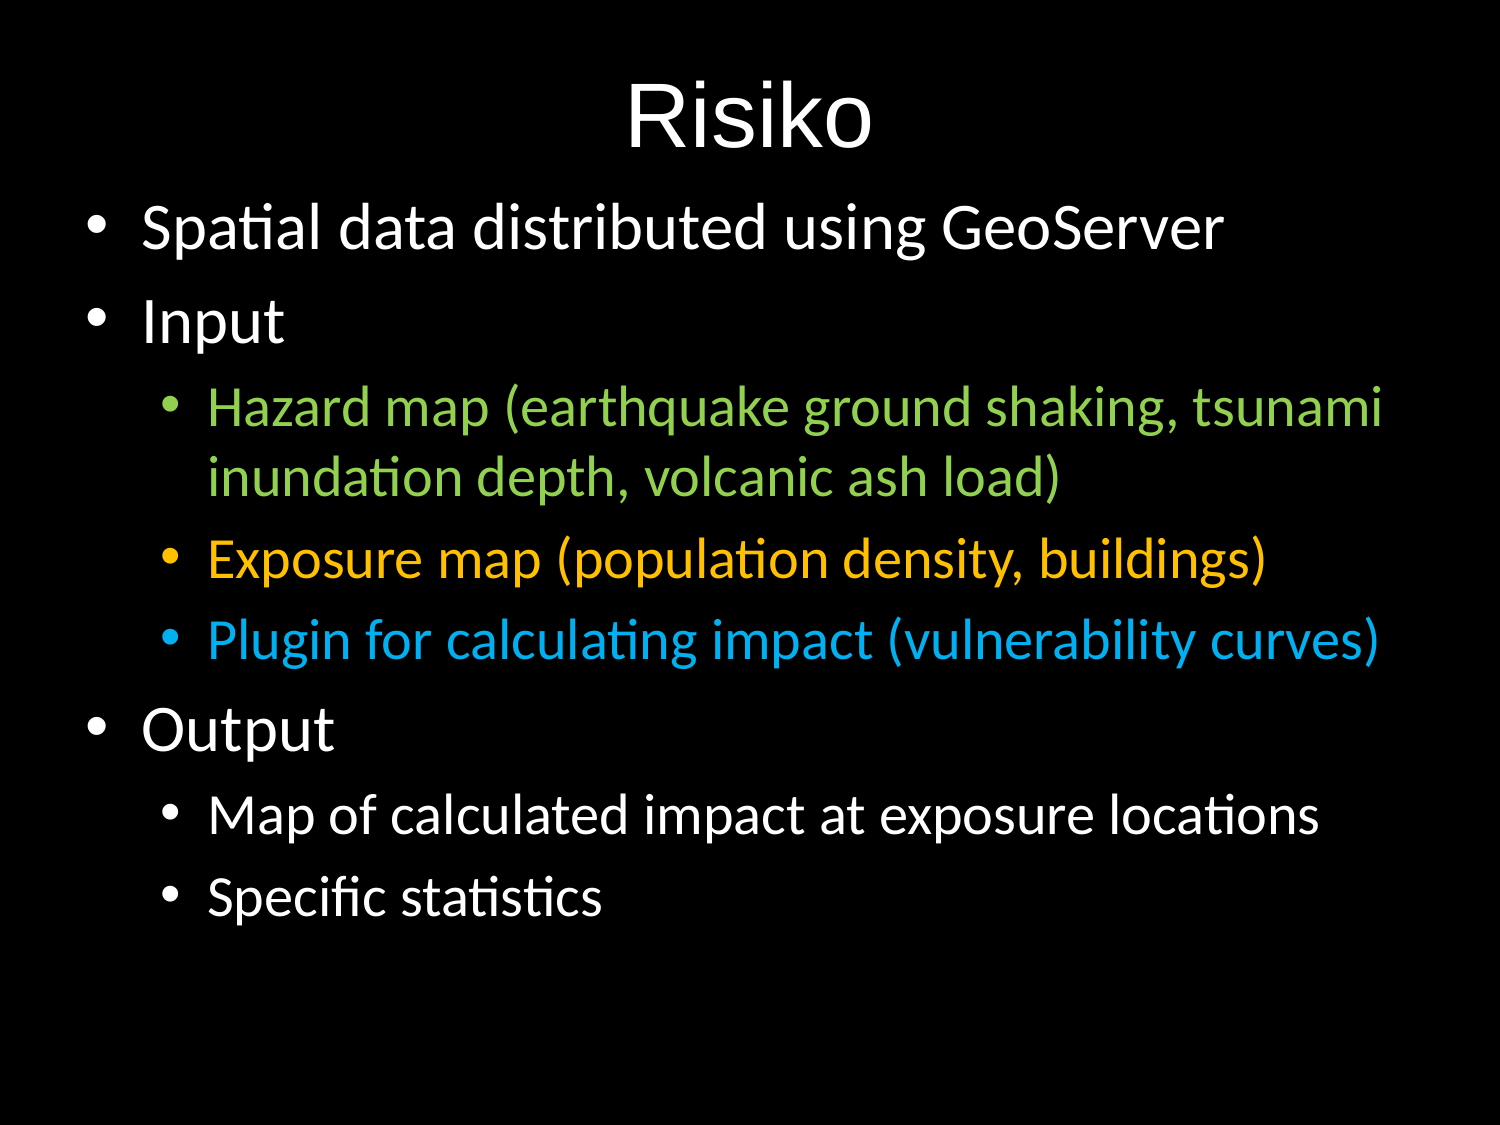

# Risiko
Spatial data distributed using GeoServer
Input
Hazard map (earthquake ground shaking, tsunami inundation depth, volcanic ash load)
Exposure map (population density, buildings)
Plugin for calculating impact (vulnerability curves)
Output
Map of calculated impact at exposure locations
Specific statistics